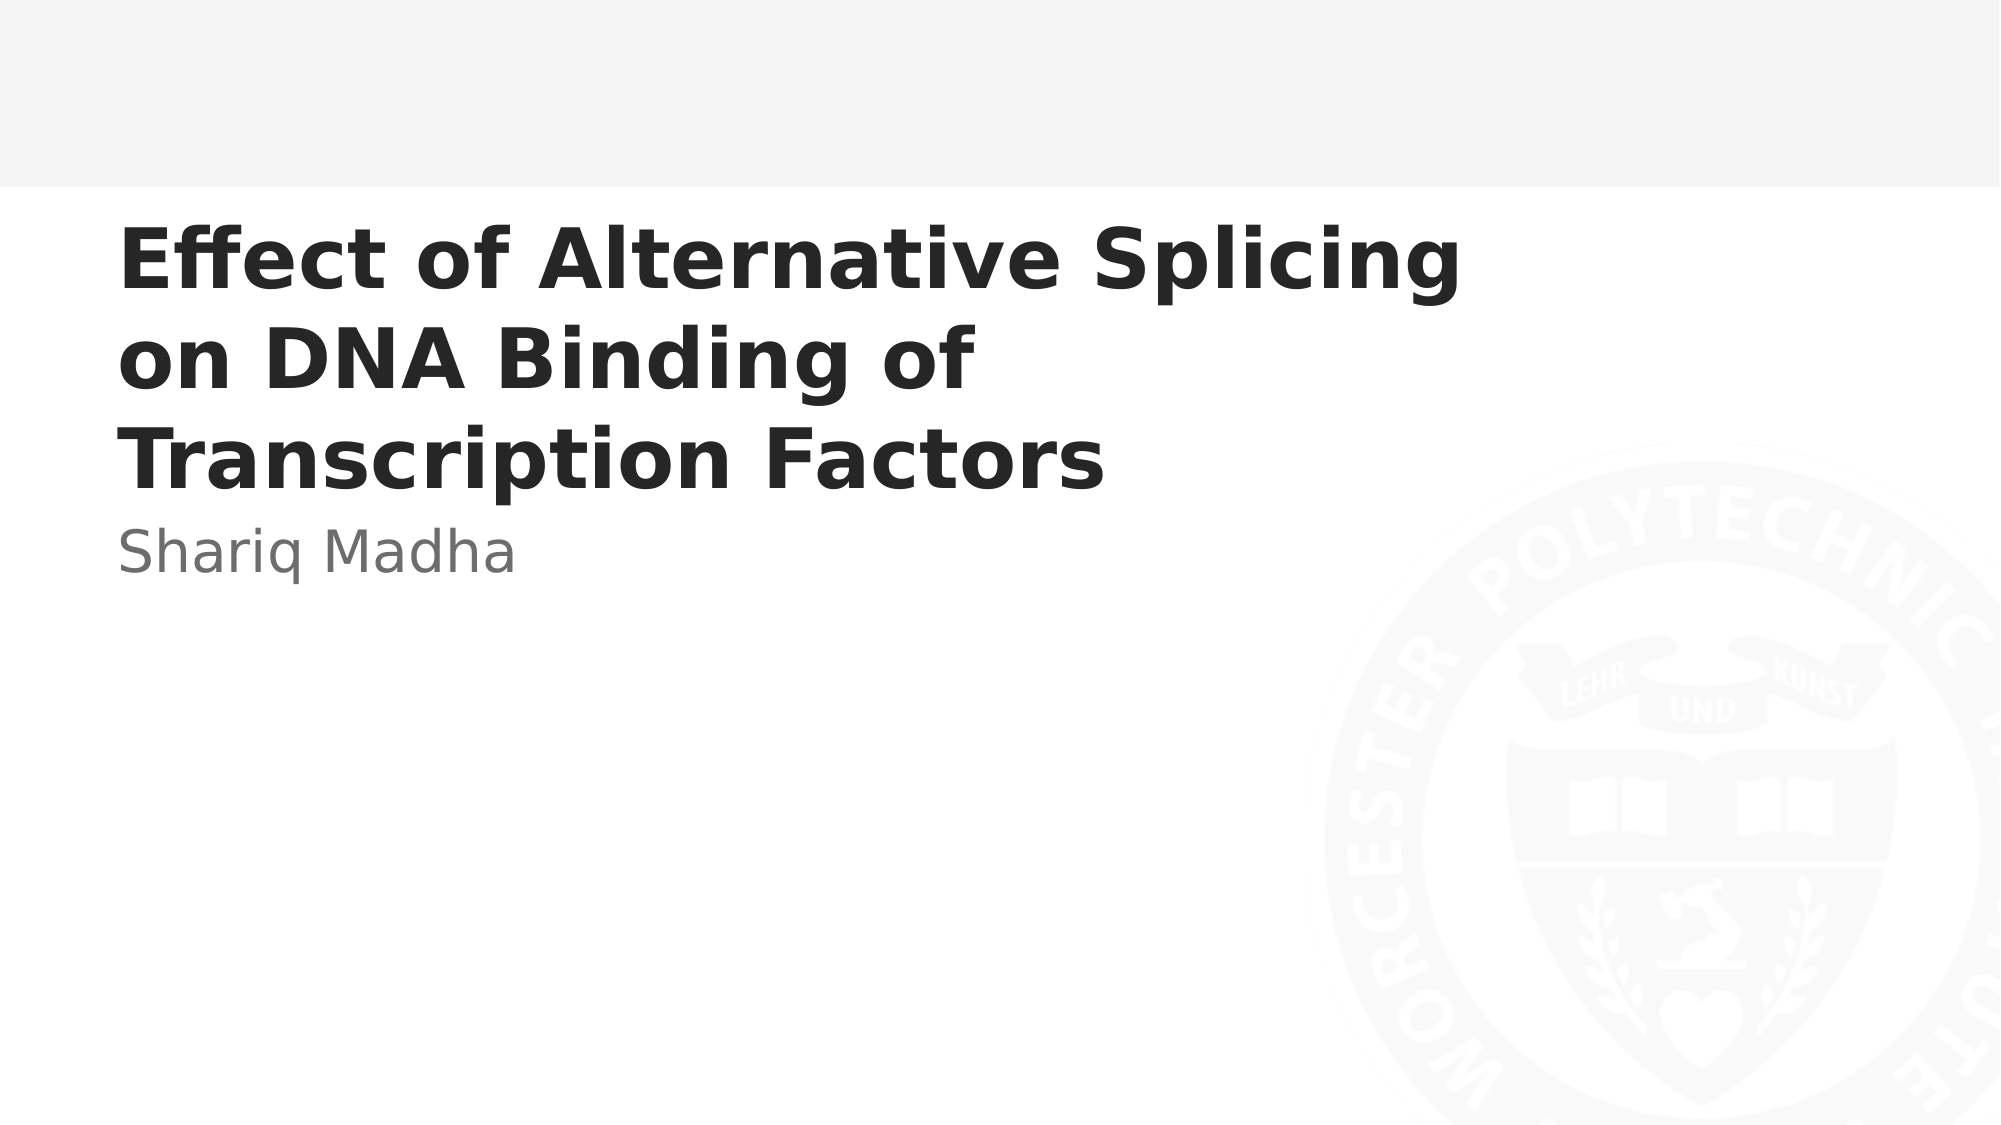

# Effect of Alternative Splicing on DNA Binding of Transcription Factors
Shariq Madha